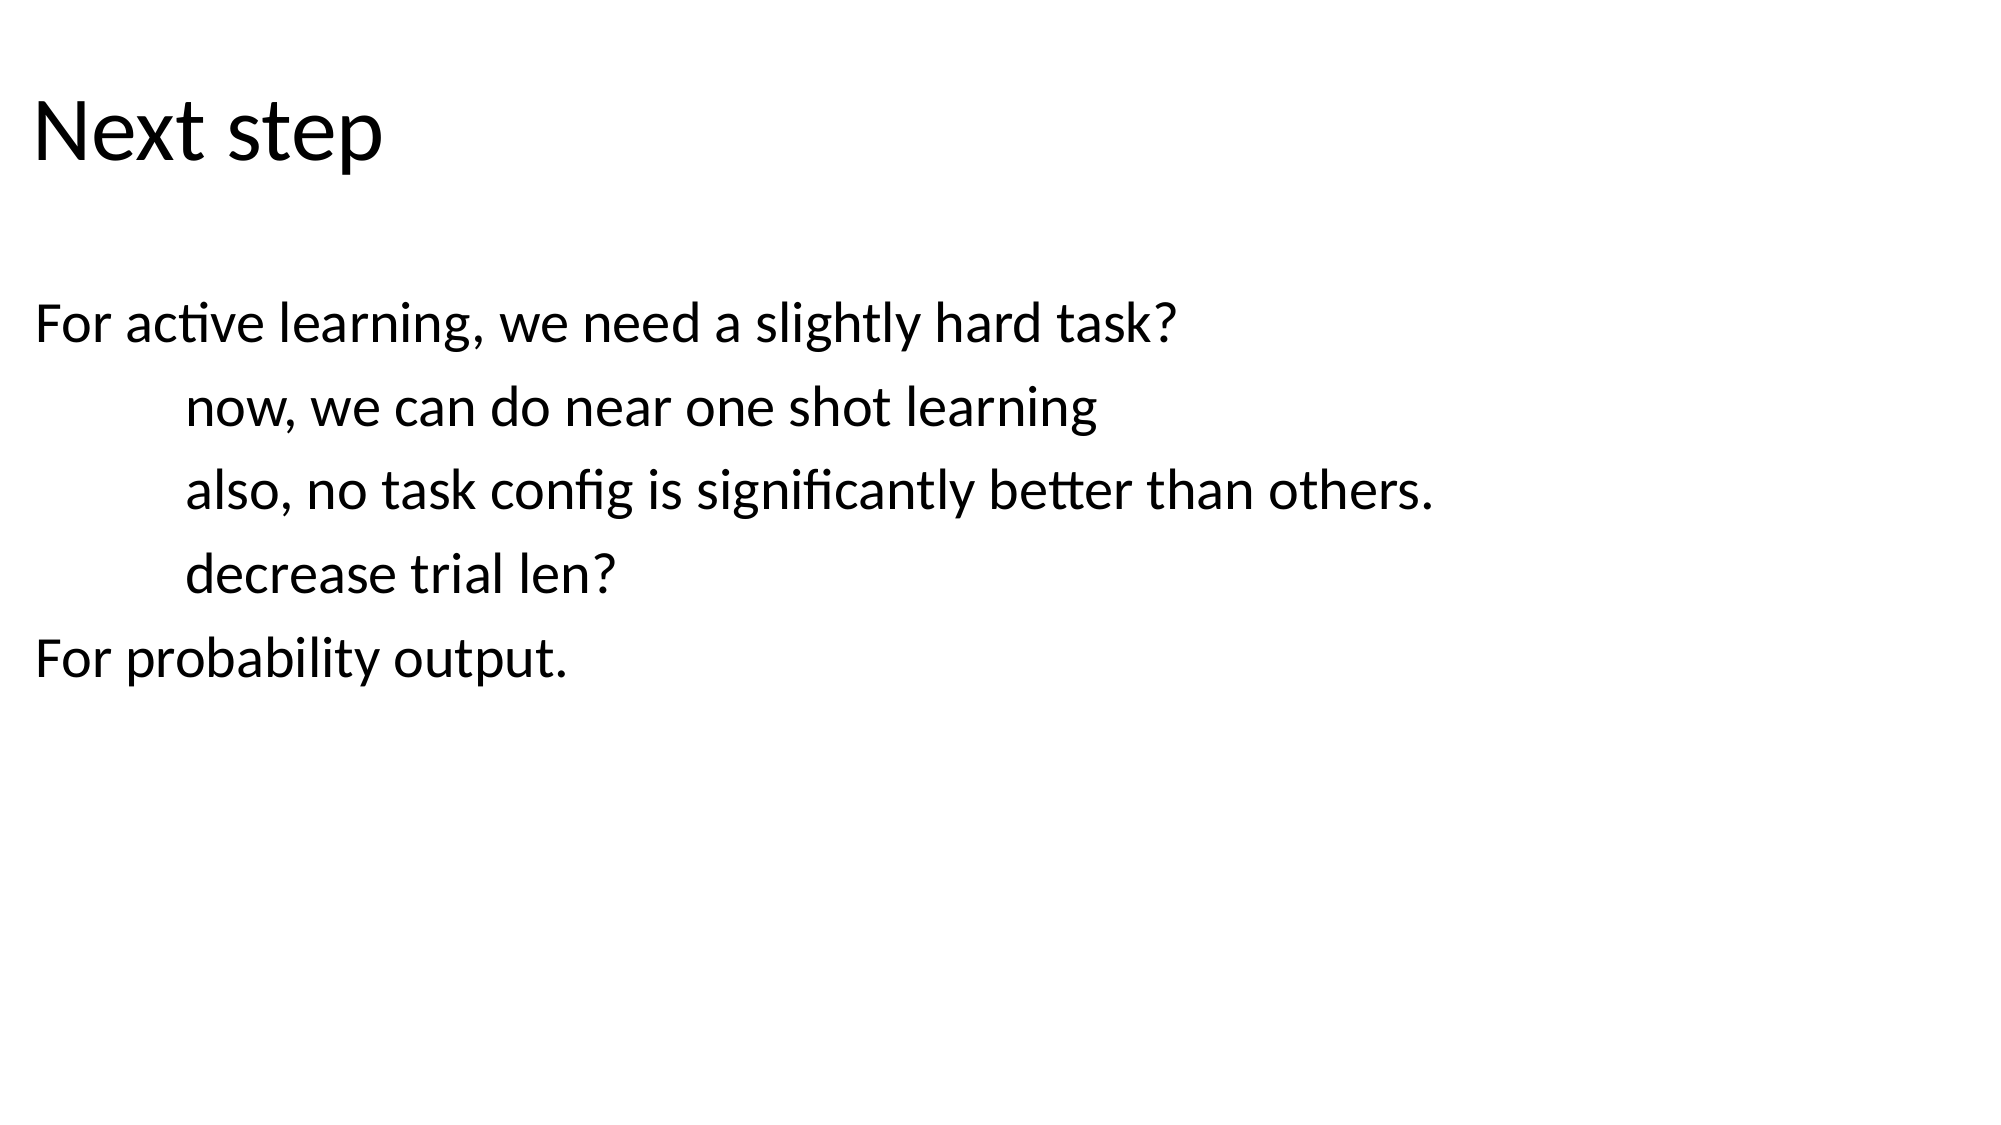

# Next step
For active learning, we need a slightly hard task?
	now, we can do near one shot learning
	also, no task config is significantly better than others.
	decrease trial len?
For probability output.